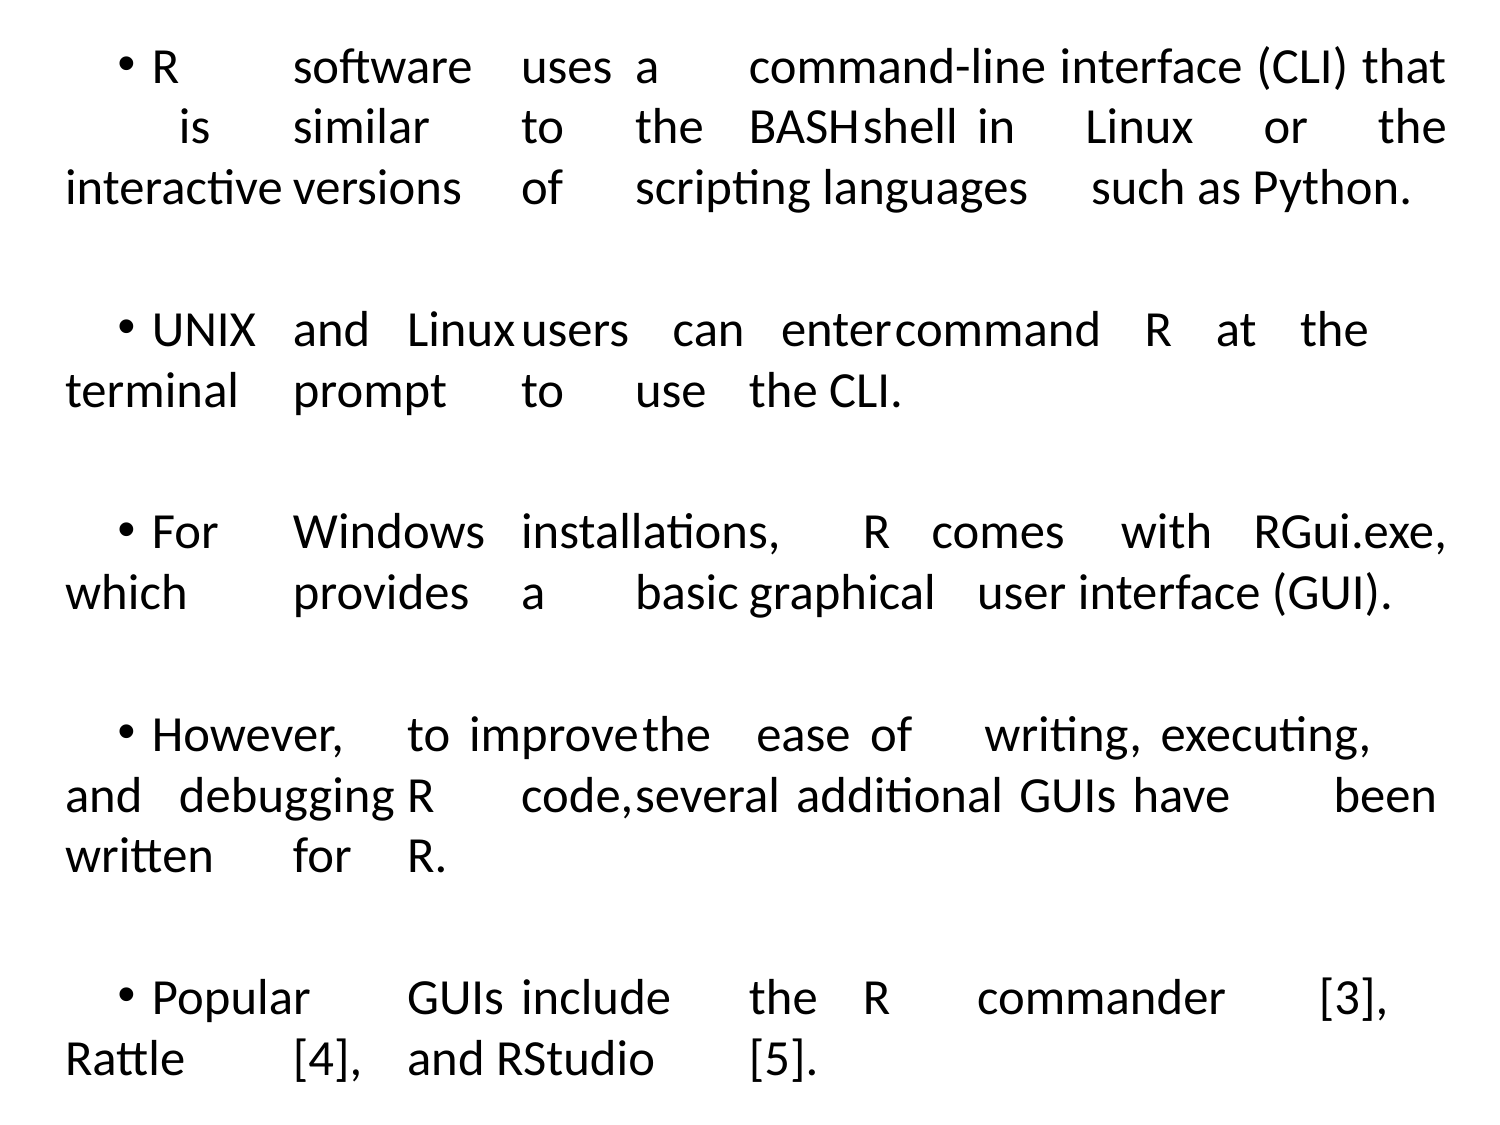

R	software	uses	a	command-line interface (CLI) that	is	similar	to	the	BASH	shell	in Linux or the interactive	versions	of	scripting languages	such as Python.

UNIX	and	Linux	users can	enter	command R at the	terminal	prompt	to	use	the CLI.

For	Windows	installations,	R comes	with RGui.exe, which	provides	a	basic	graphical	user interface (GUI).

However,	to improve	the	ease	of	writing, executing,	and	debugging	R	code,	several additional GUIs have	been	written	for	R.

Popular	GUIs	include	the	R	commander	[3], Rattle	[4],	and RStudio	[5].